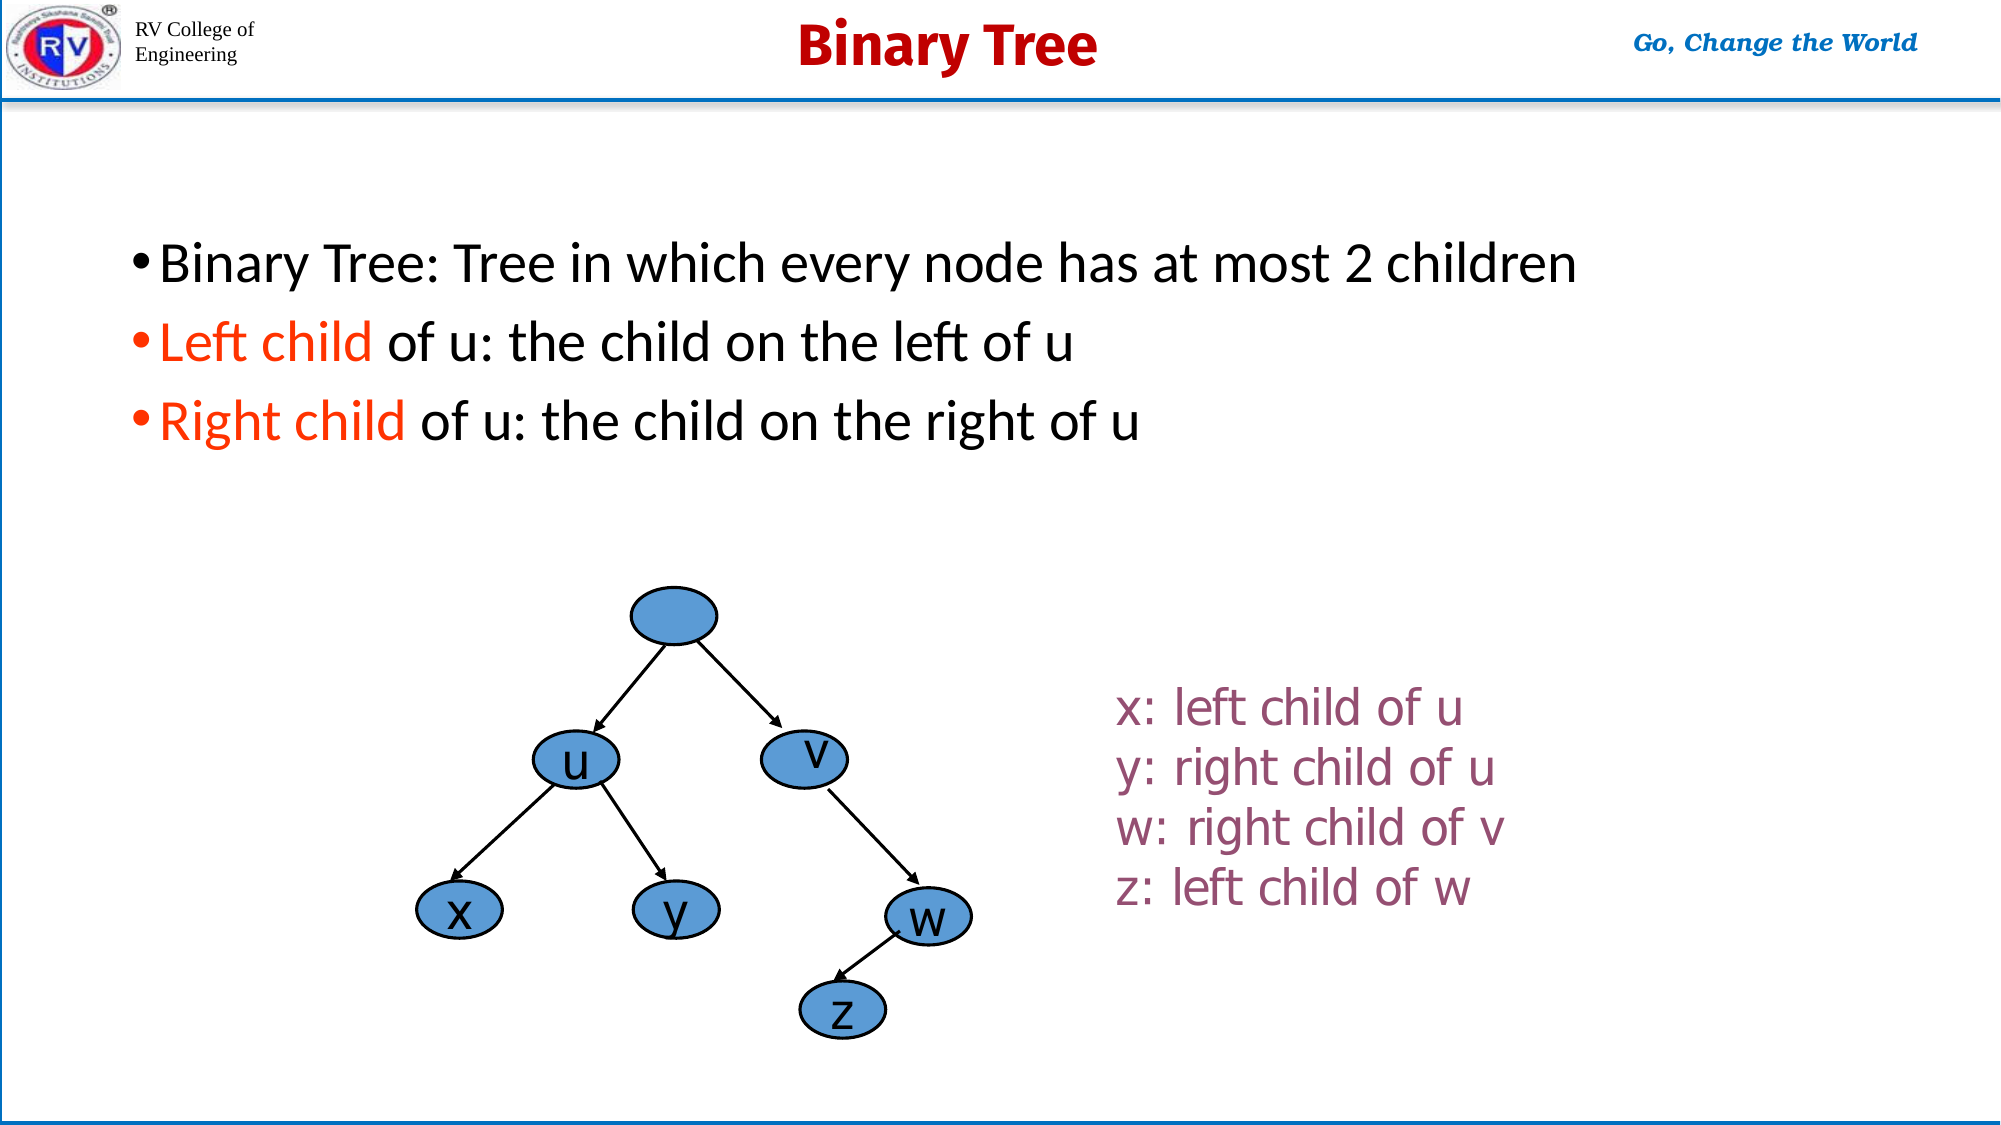

# Binary Tree
Binary Tree: Tree in which every node has at most 2 children
Left child of u: the child on the left of u
Right child of u: the child on the right of u

x: left child of u
y: right child of u
w: right child of v
z: left child of w
v
u

x
y
w

z